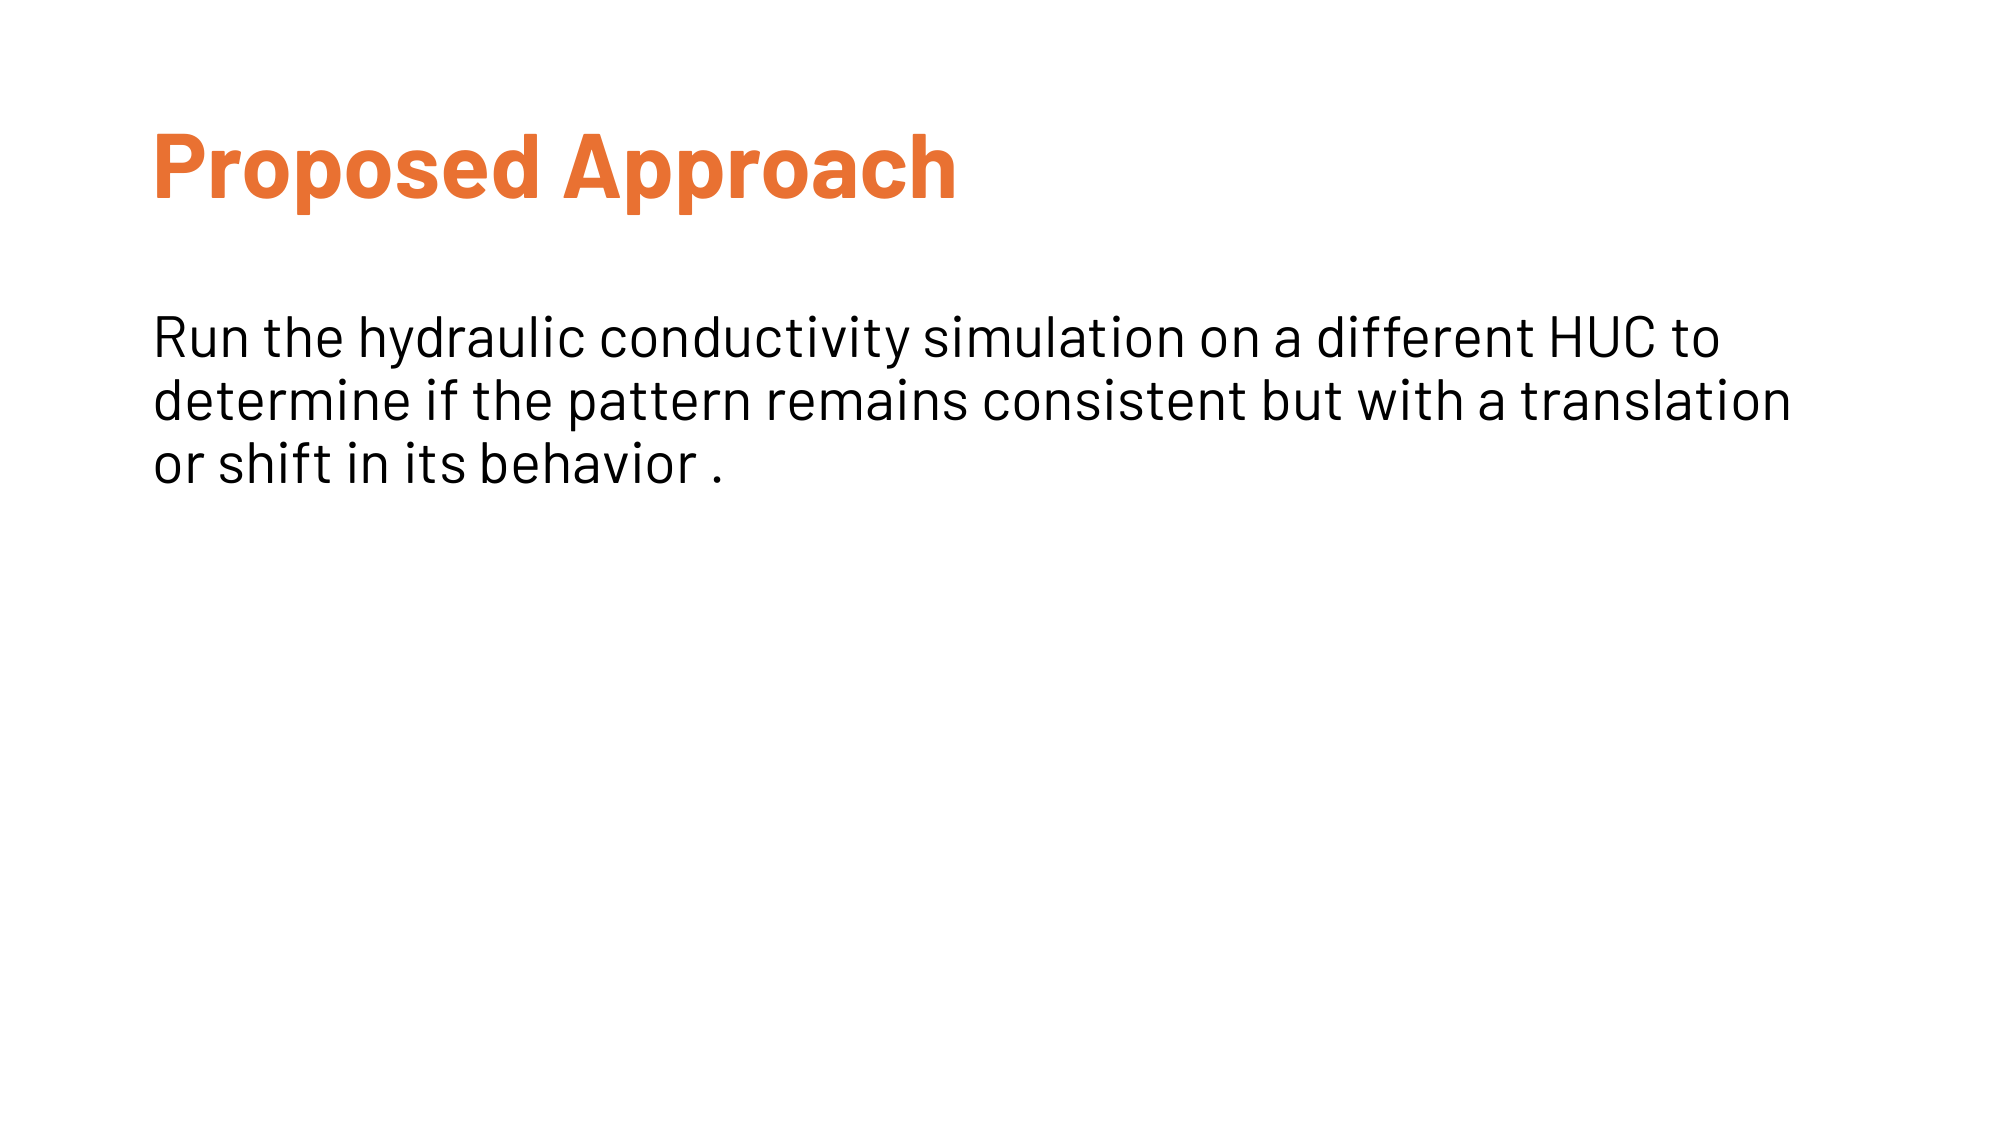

# Proposed Approach
Run the hydraulic conductivity simulation on a different HUC to determine if the pattern remains consistent but with a translation or shift in its behavior .